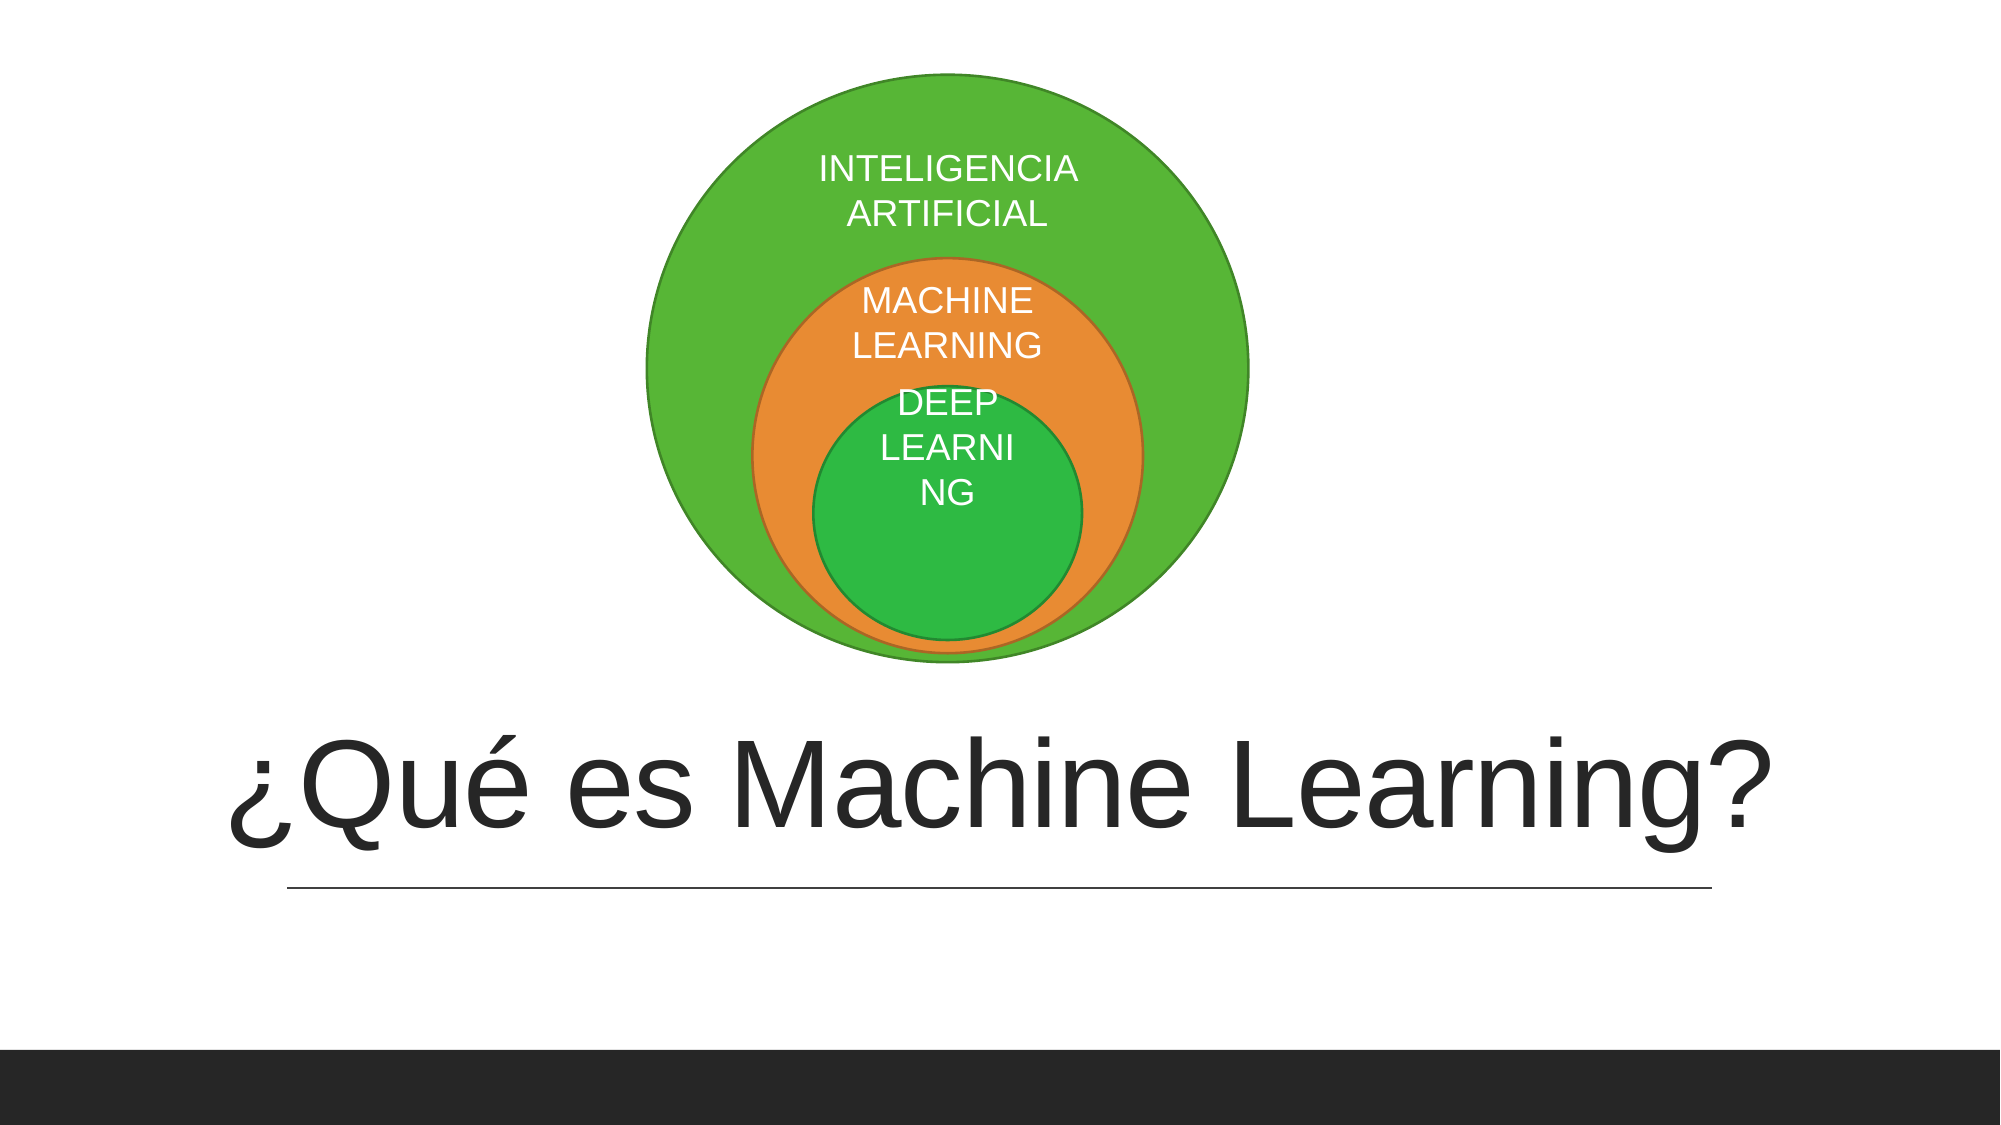

INTELIGENCIA ARTIFICIAL

MACHINE LEARNING

DEEP LEARNING

# ¿Qué es Machine Learning?